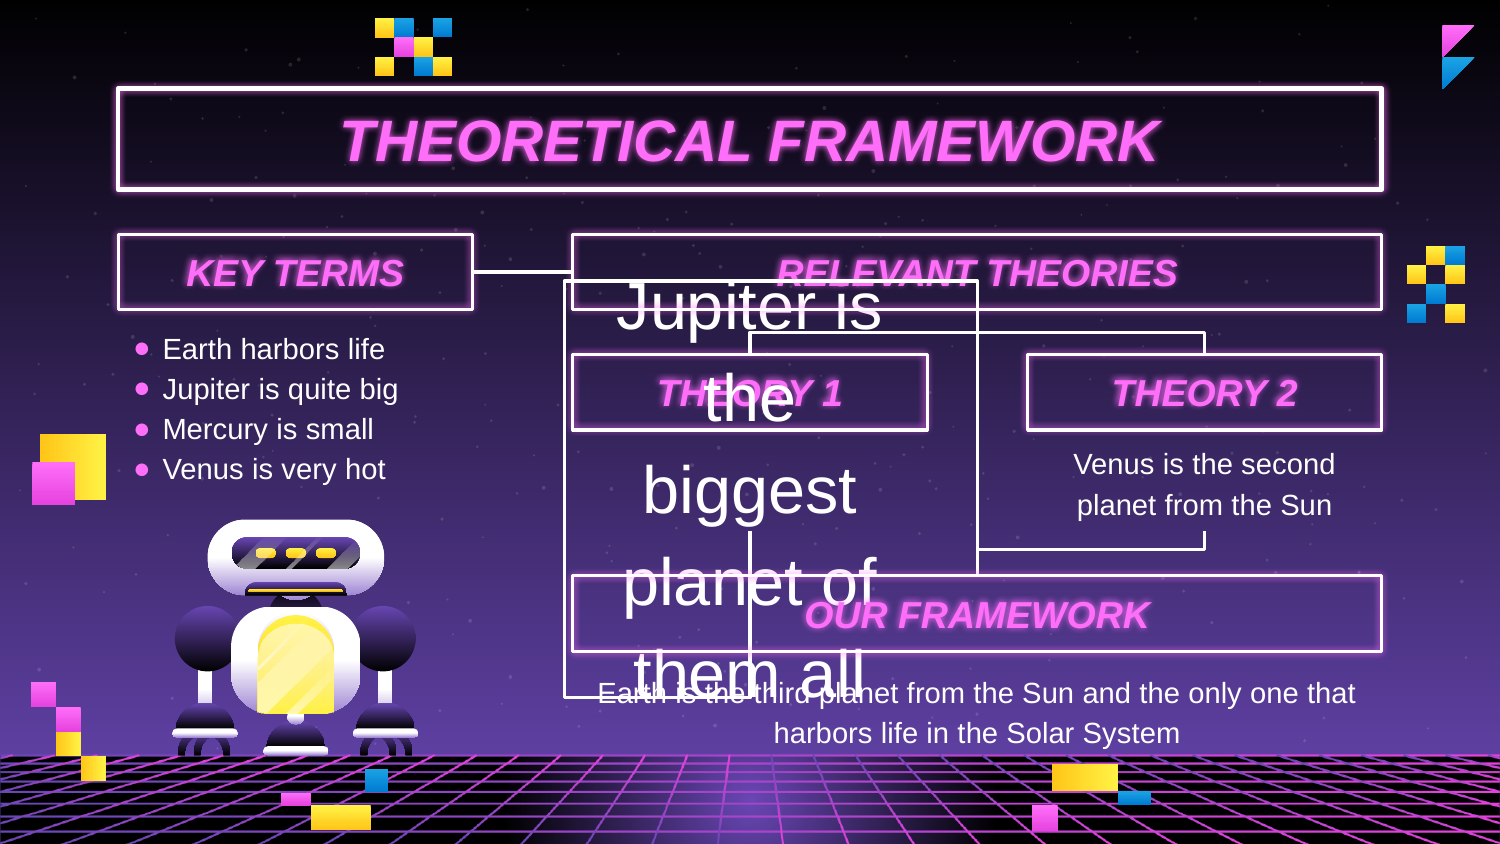

# THEORETICAL FRAMEWORK
KEY TERMS
RELEVANT THEORIES
Earth harbors life
Jupiter is quite big
Mercury is small
Venus is very hot
THEORY 1
THEORY 2
Jupiter is the biggest planet of them all
Venus is the second planet from the Sun

OUR FRAMEWORK
Earth is the third planet from the Sun and the only one that harbors life in the Solar System